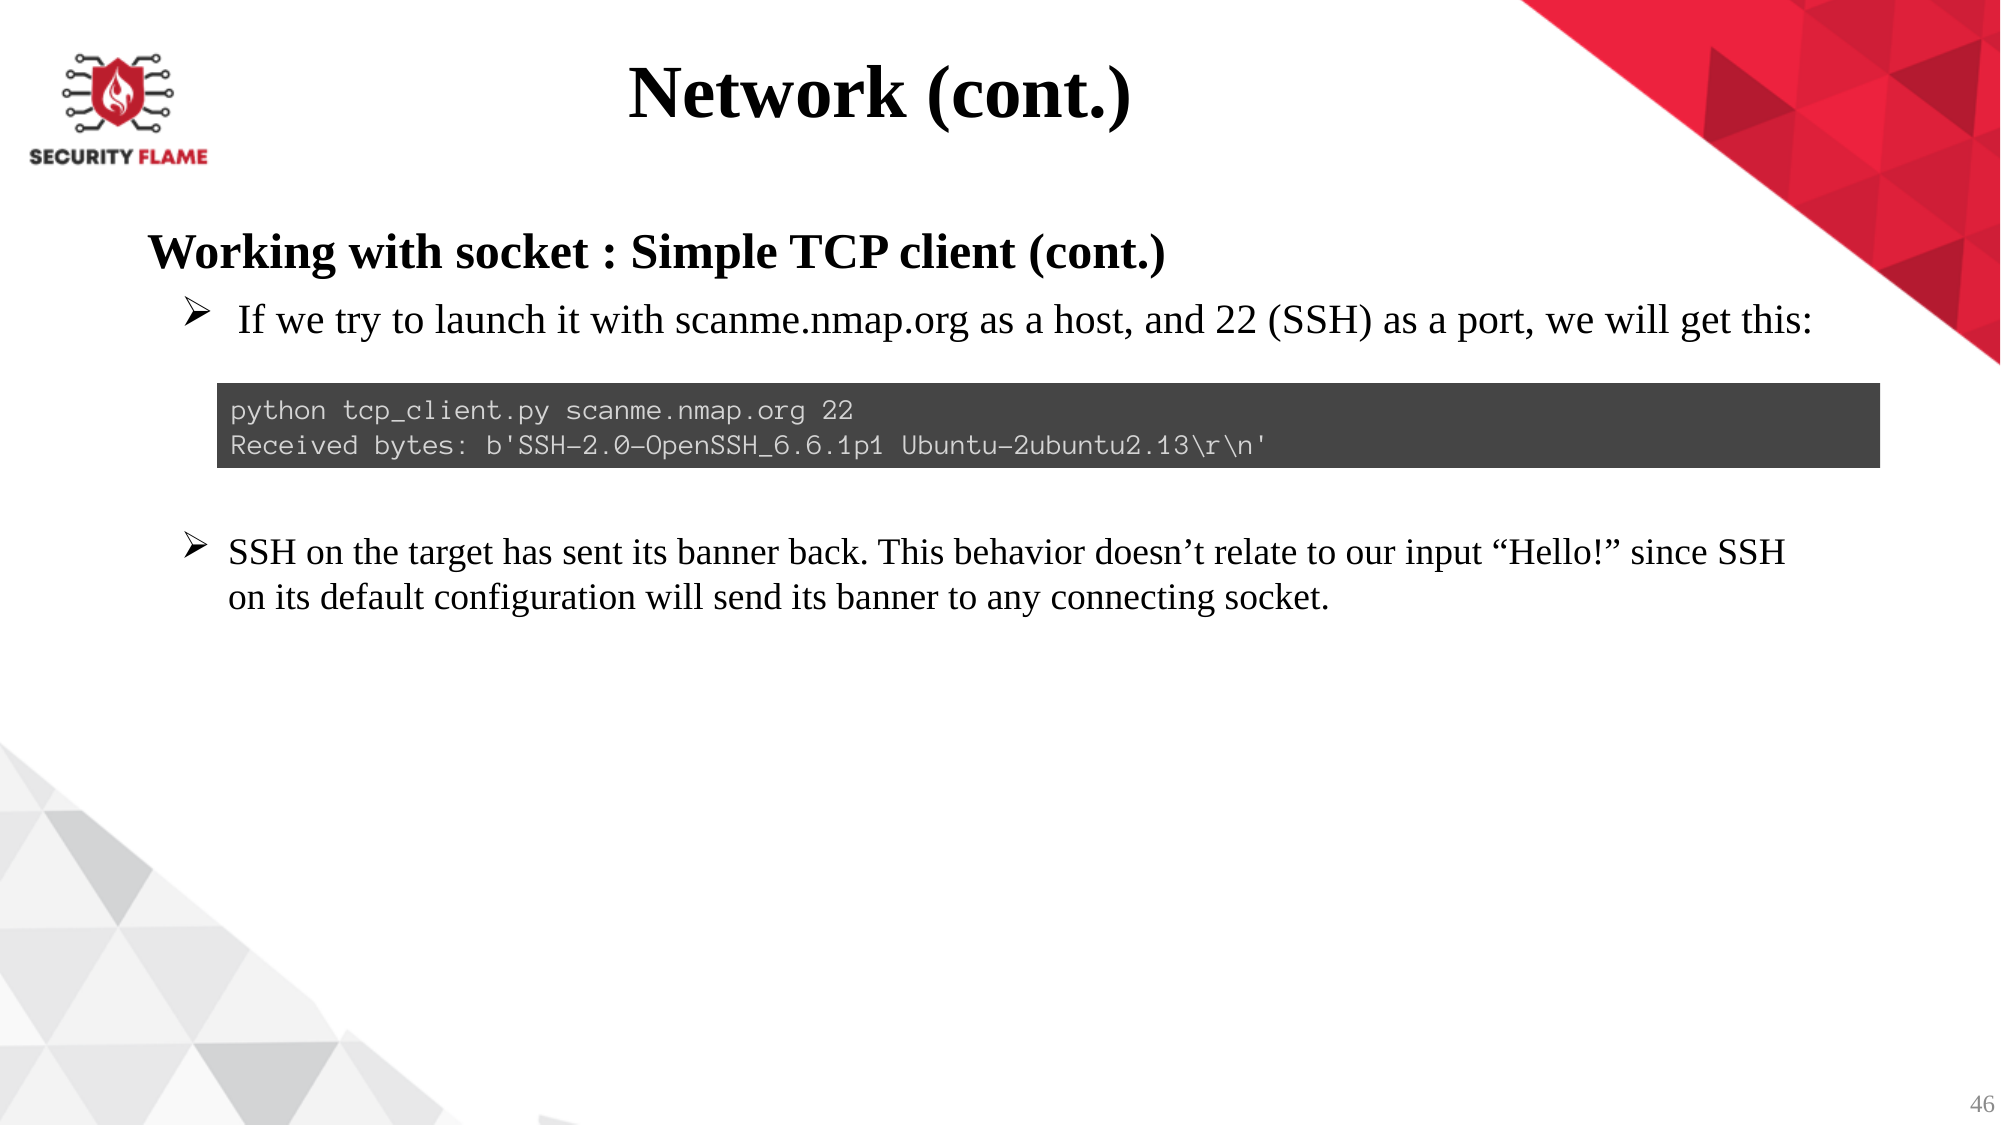

Network (cont.)
Working with socket : Simple TCP client (cont.)
If we try to launch it with scanme.nmap.org as a host, and 22 (SSH) as a port, we will get this:
python tcp_client.py scanme.nmap.org 22
Received bytes: b'SSH-2.0-OpenSSH_6.6.1p1 Ubuntu-2ubuntu2.13\r\n'
SSH on the target has sent its banner back. This behavior doesn’t relate to our input “Hello!” since SSH on its default configuration will send its banner to any connecting socket.
46